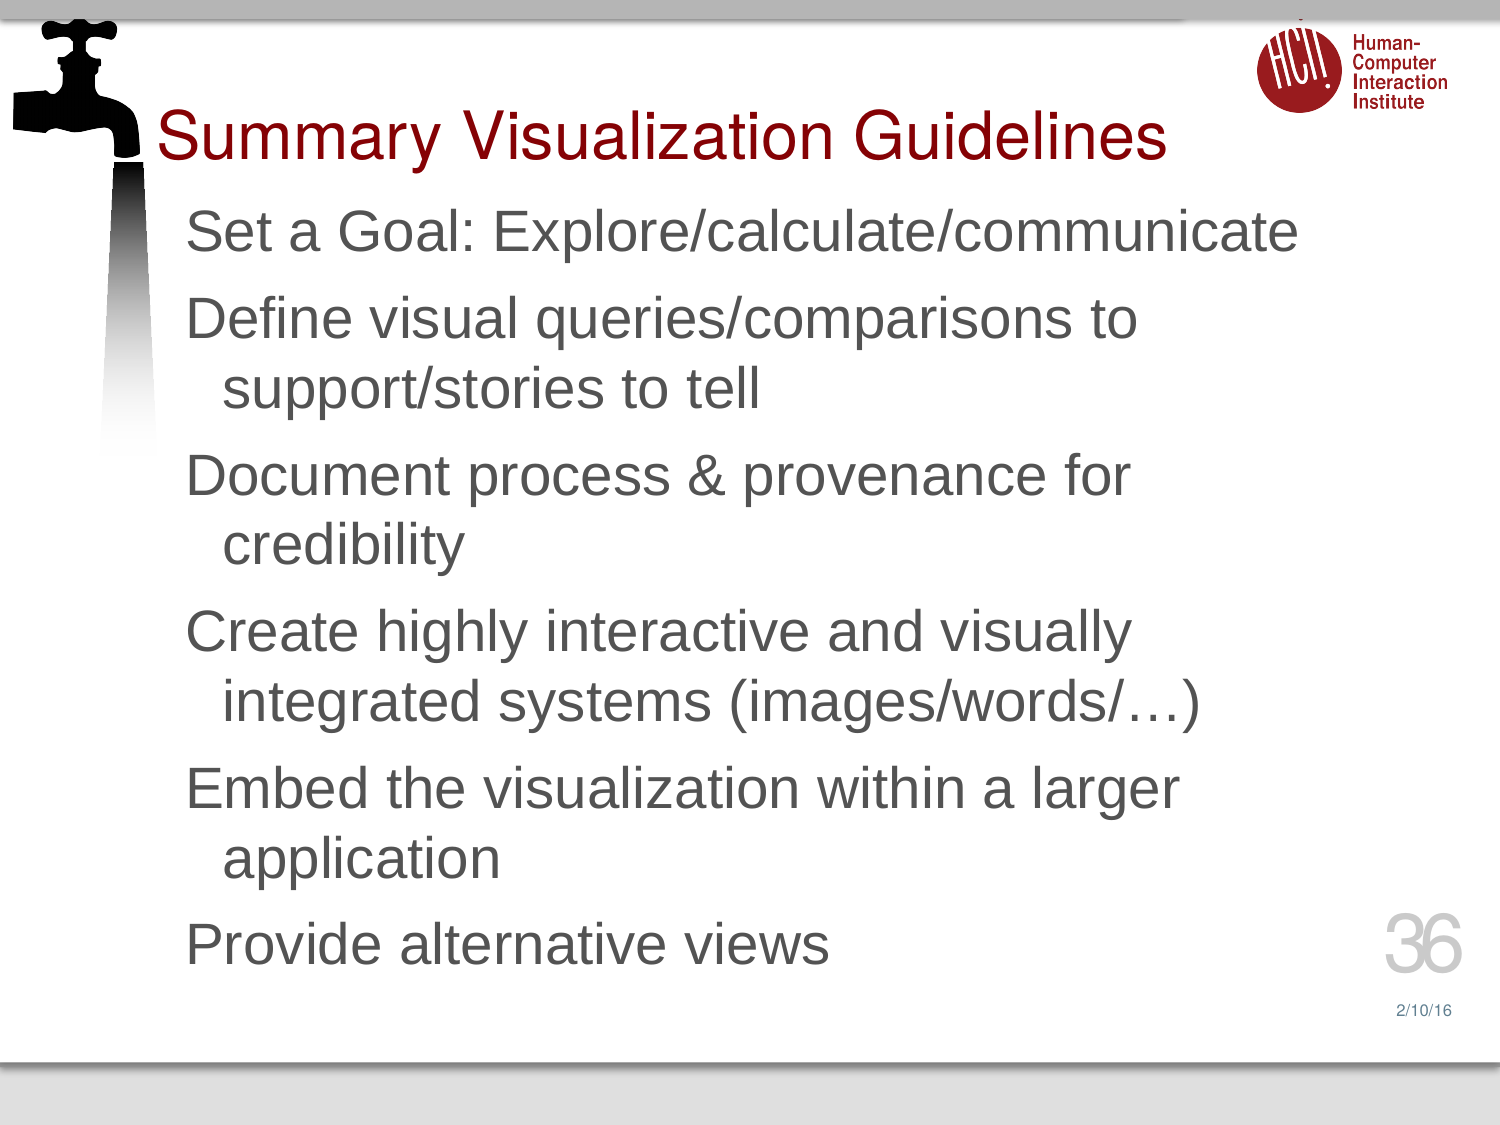

# Summary Visualization Guidelines
Set a Goal: Explore/calculate/communicate
Define visual queries/comparisons to support/stories to tell
Document process & provenance for credibility
Create highly interactive and visually integrated systems (images/words/…)
Embed the visualization within a larger application
Provide alternative views

36
2/10/16